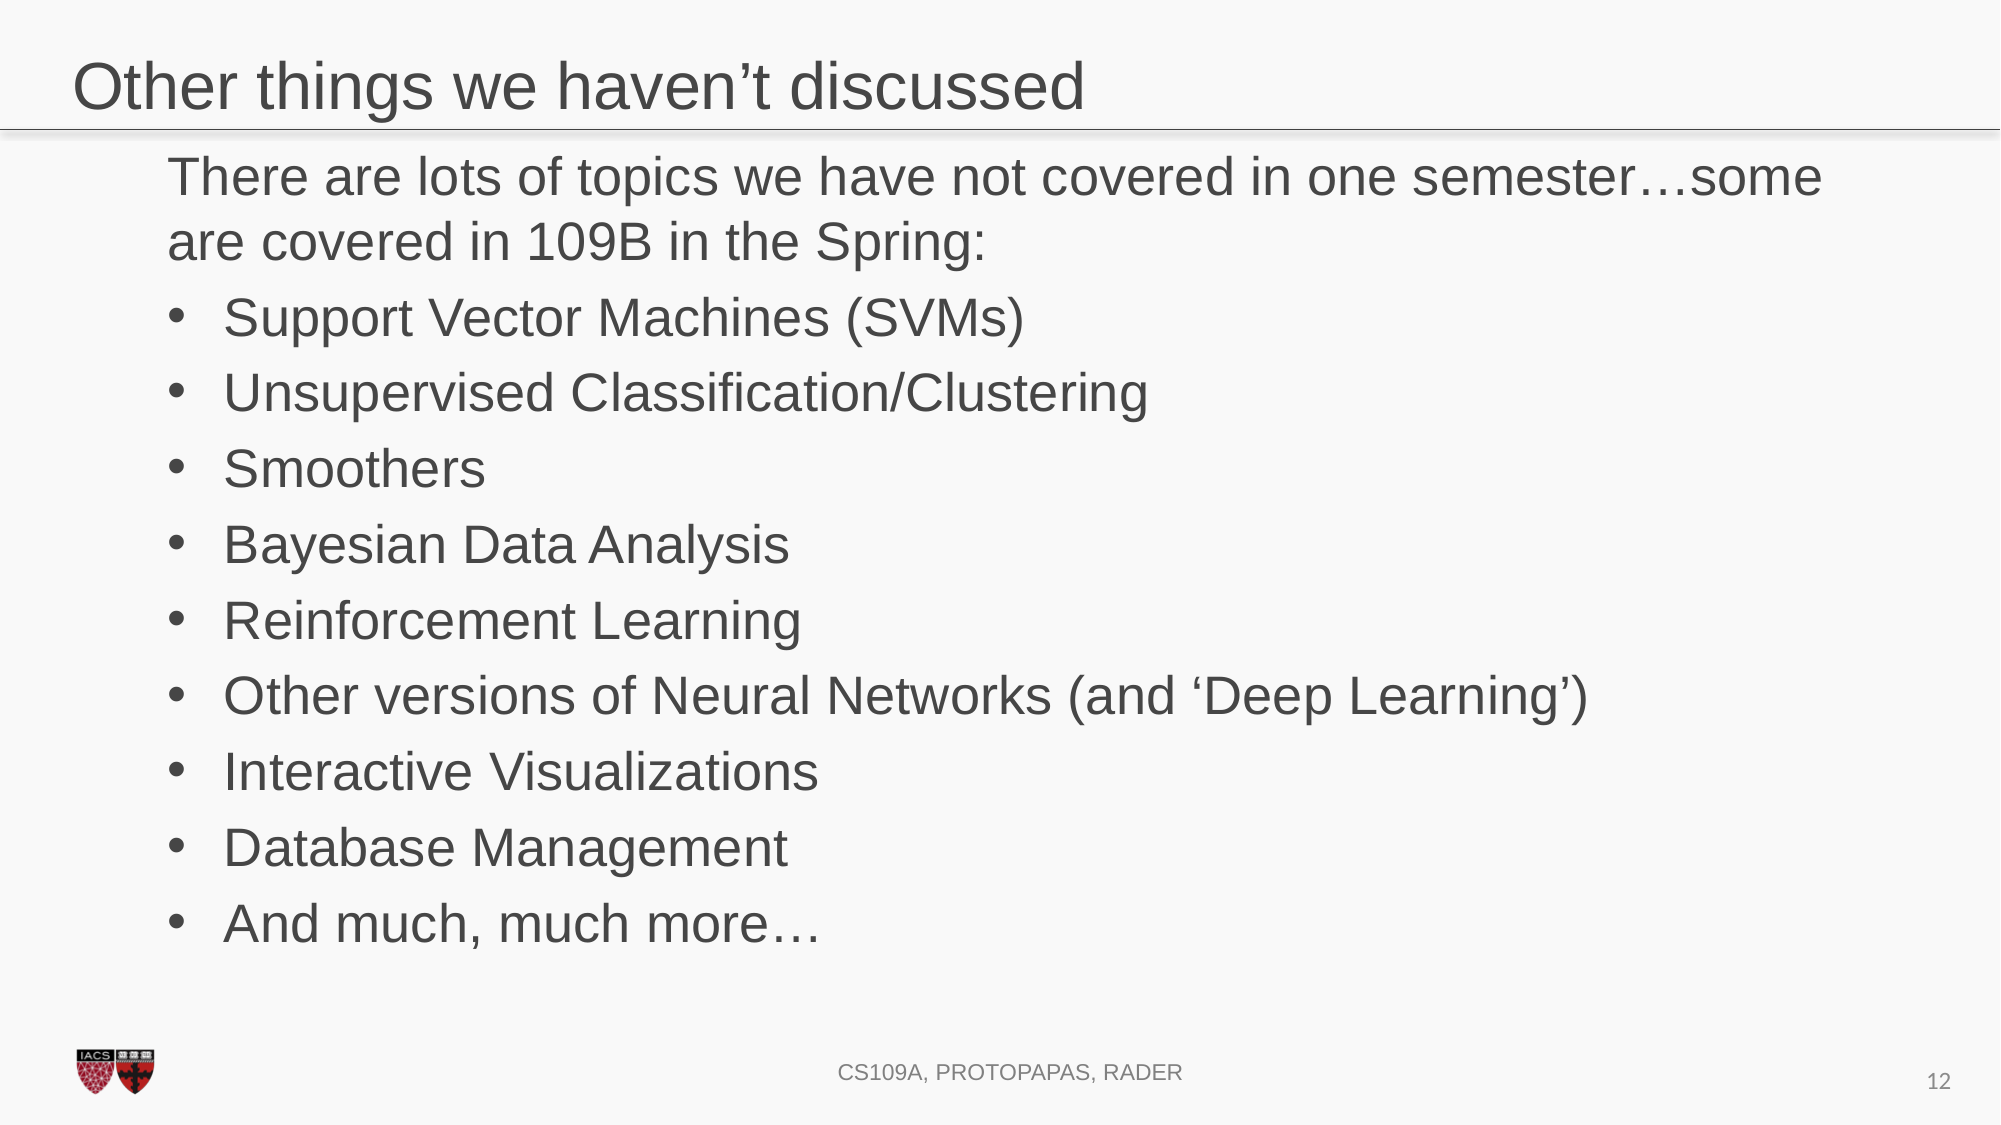

# Other things we haven’t discussed
There are lots of topics we have not covered in one semester…some are covered in 109B in the Spring:
Support Vector Machines (SVMs)
Unsupervised Classification/Clustering
Smoothers
Bayesian Data Analysis
Reinforcement Learning
Other versions of Neural Networks (and ‘Deep Learning’)
Interactive Visualizations
Database Management
And much, much more…

12